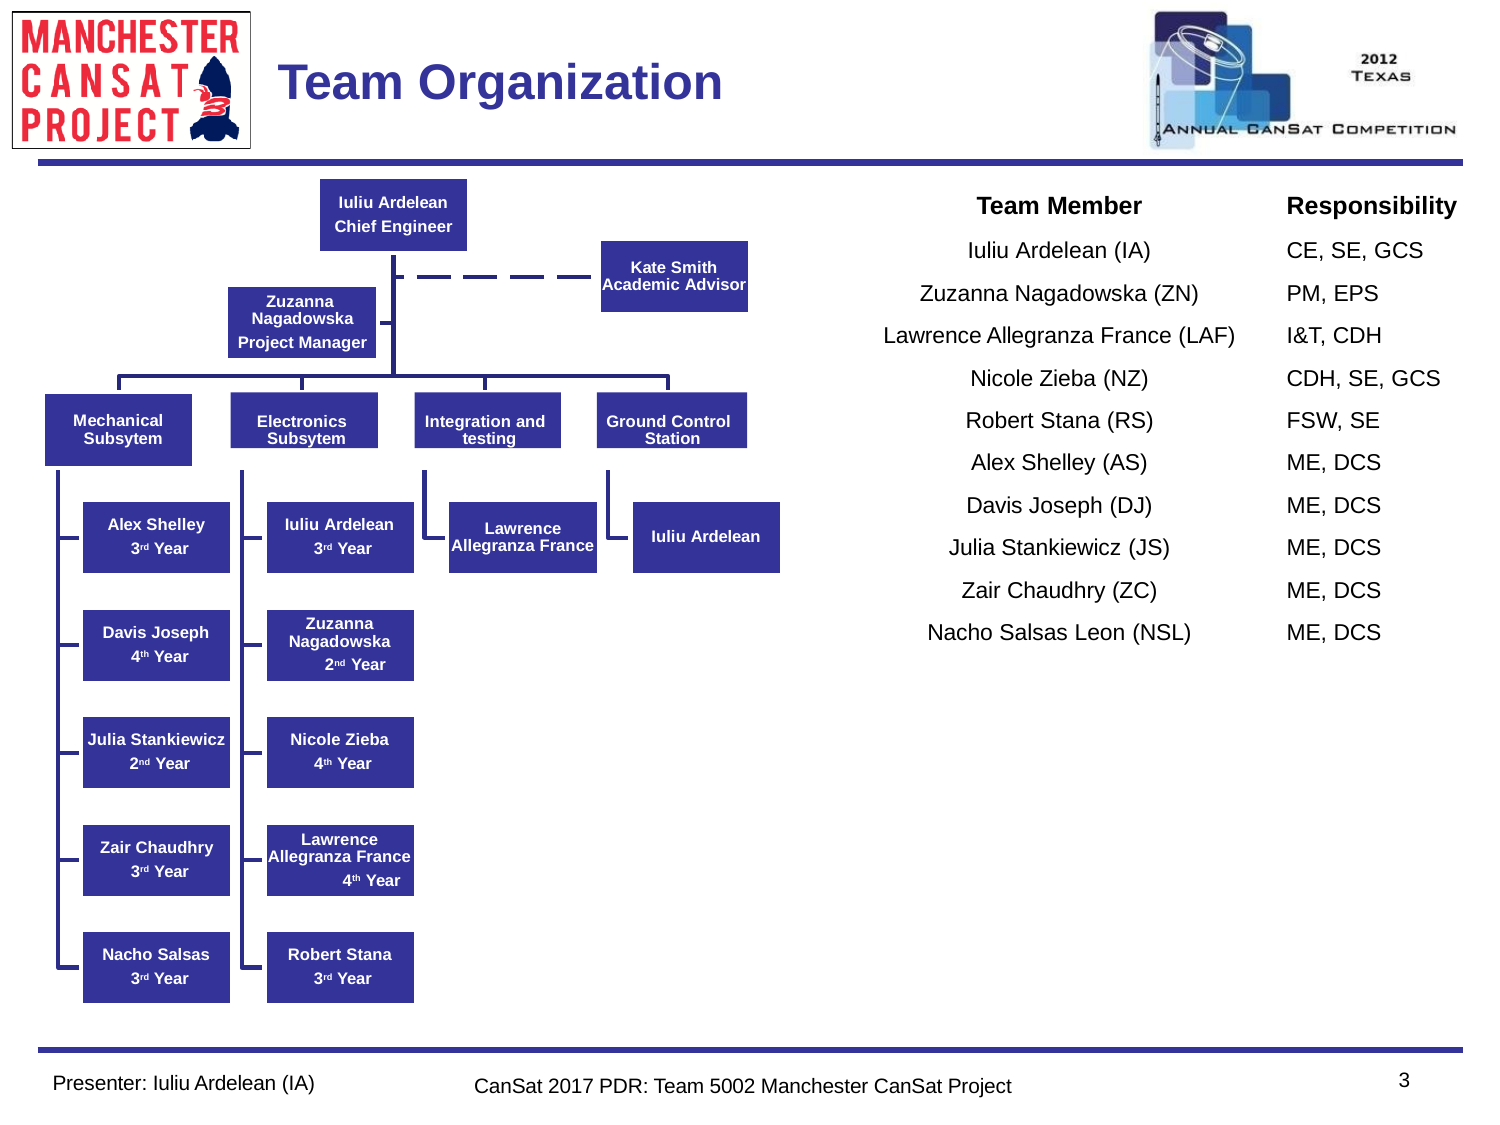

Team Logo
Here
(If You Want)
# Team Organization

| Team Member | Responsibility |
| --- | --- |
| Iuliu Ardelean (IA) | CE, SE, GCS |
| Zuzanna Nagadowska (ZN) | PM, EPS |
| Lawrence Allegranza France (LAF) | I&T, CDH |
| Nicole Zieba (NZ) | CDH, SE, GCS |
| Robert Stana (RS) | FSW, SE |
| Alex Shelley (AS) | ME, DCS |
| Davis Joseph (DJ) | ME, DCS |
| Julia Stankiewicz (JS) | ME, DCS |
| Zair Chaudhry (ZC) | ME, DCS |
| Nacho Salsas Leon (NSL) | ME, DCS |

Iuliu Ardelean  Chief Engineer

Kate Smith  Academic Advisor

Zuzanna  Nagadowska
Project Manager

Electronics  Subsytem

Integration and  testing

Ground Control  Station
Mechanical  Subsytem

Alex Shelley  3rd Year
Iuliu Ardelean  3rd Year
Lawrence  Allegranza France
Iuliu Ardelean

Zuzanna  Nagadowska
2nd Year
Davis Joseph  4th Year

Julia Stankiewicz  2nd Year
Nicole Zieba  4th Year

Lawrence  Allegranza France
4th Year
Zair Chaudhry  3rd Year

Nacho Salsas  3rd Year
Robert Stana  3rd Year
3
Presenter: Iuliu Ardelean (IA)
CanSat 2017 PDR: Team 5002 Manchester CanSat Project